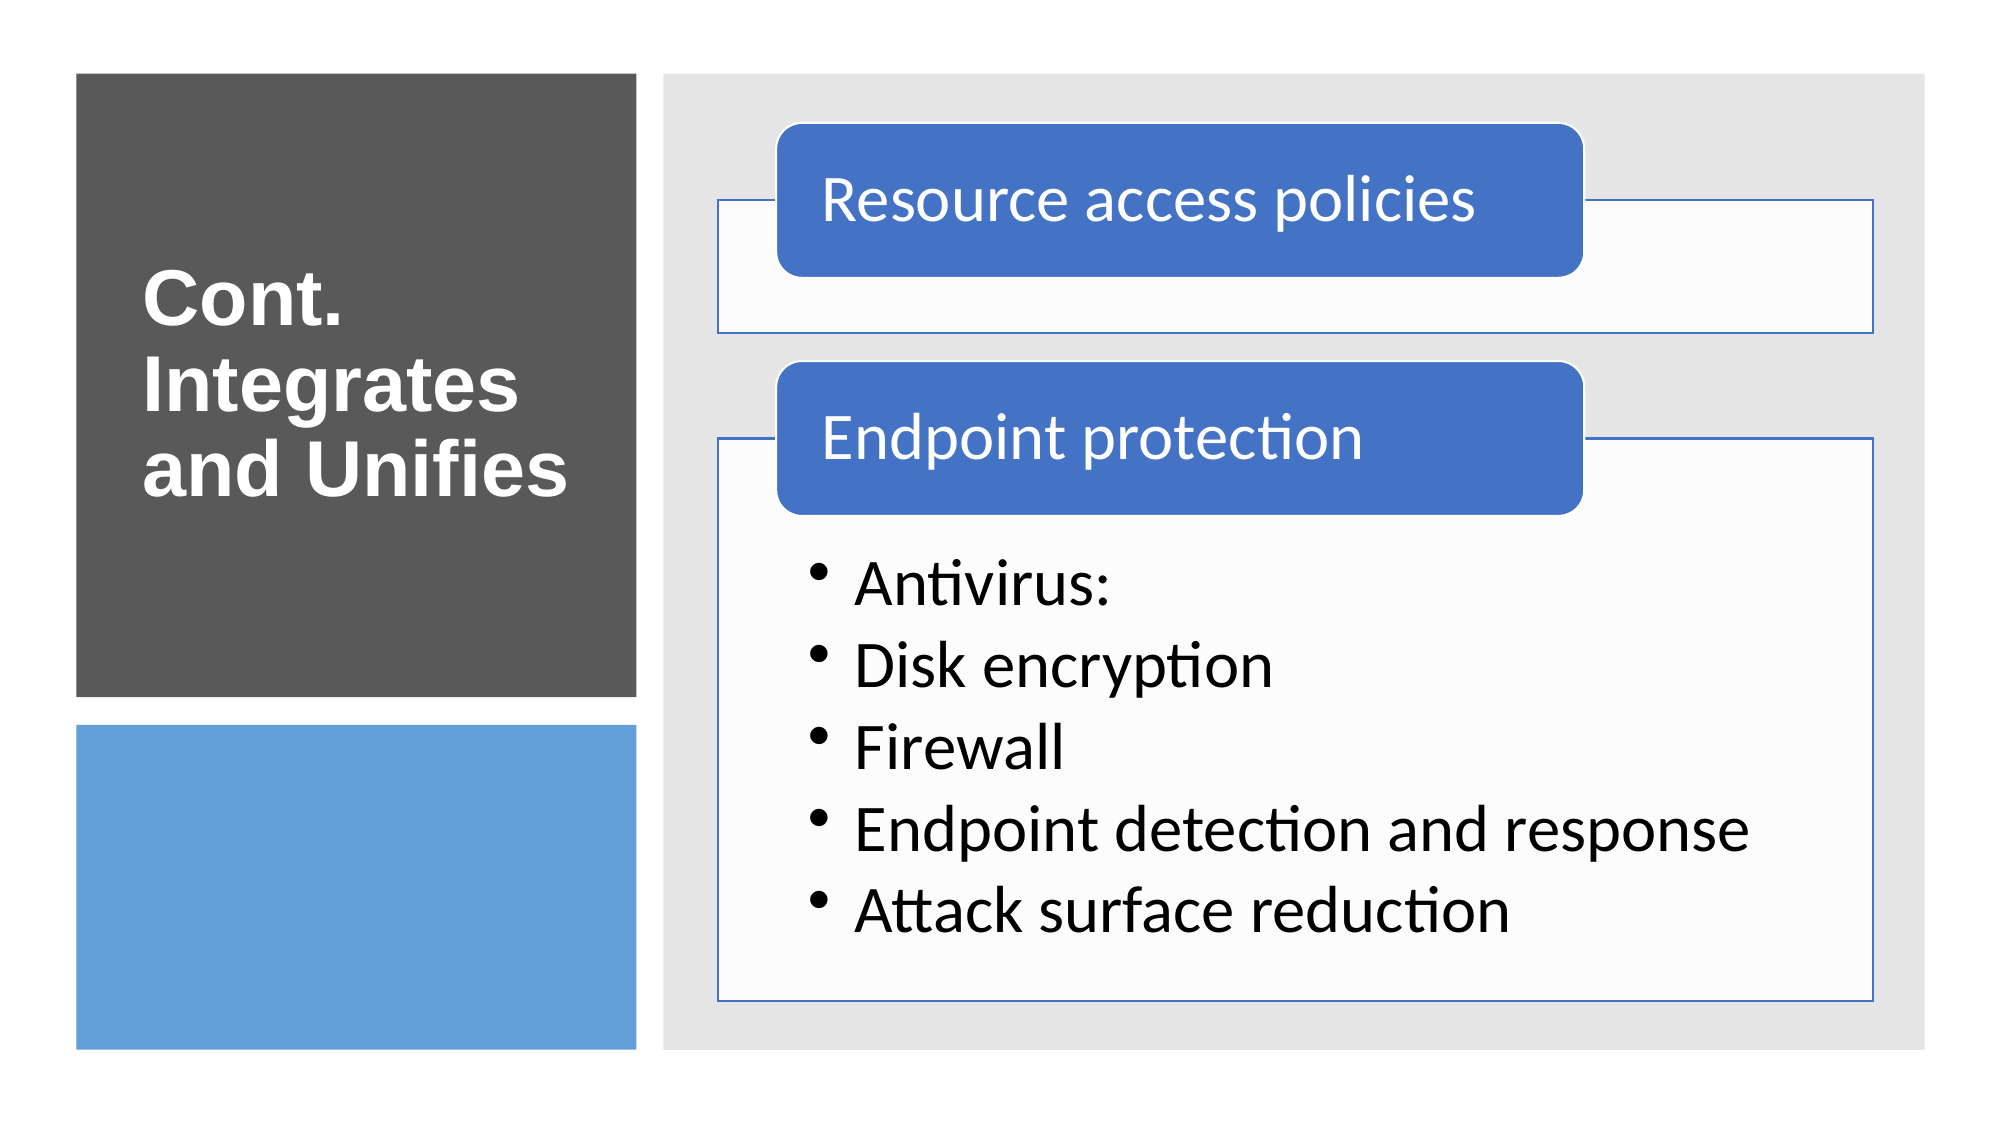

Resource access policies
Antivirus:
Disk encryption
Firewall
Endpoint detection and response
Attack surface reduction
Endpoint protection
# Cont. Integrates and Unifies